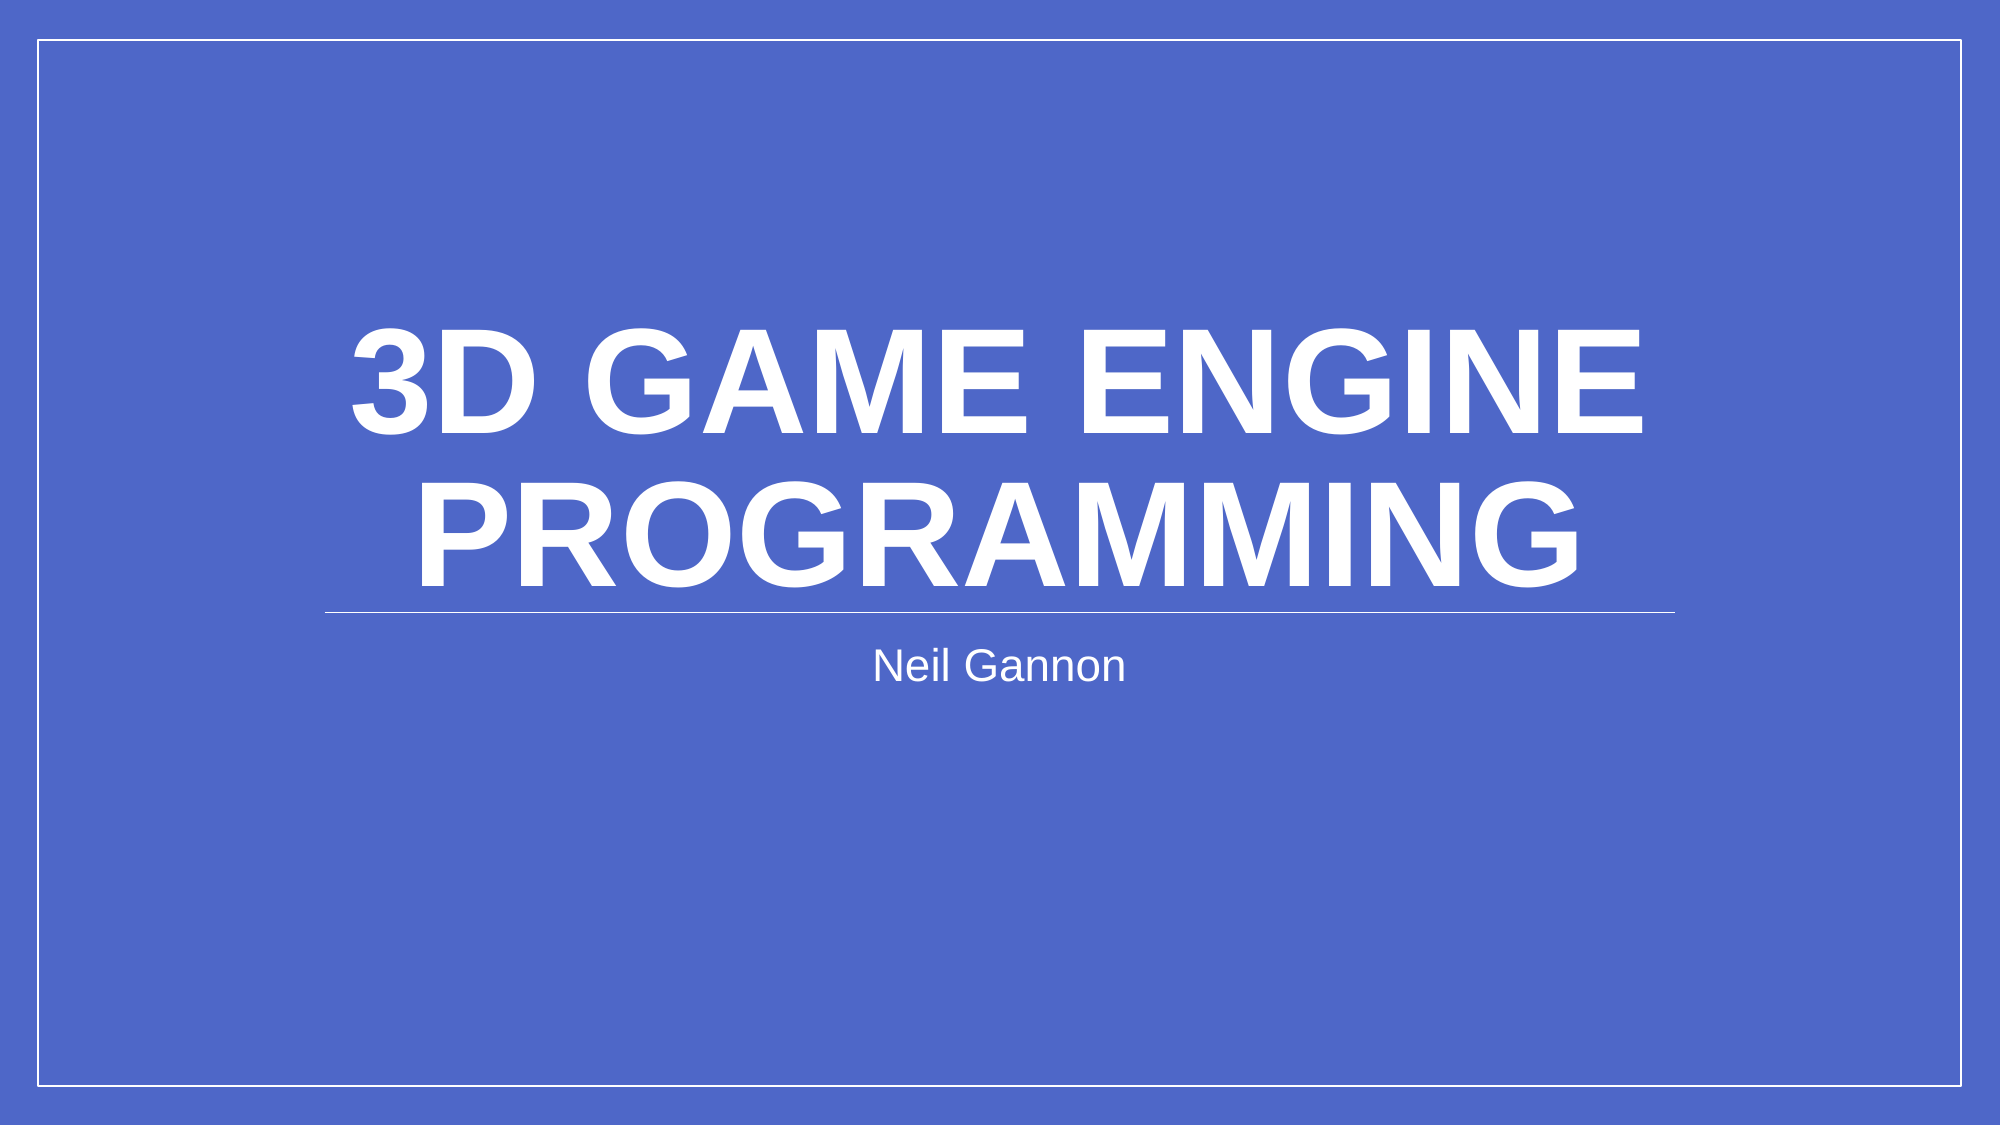

# 3D Game engine Programming
Neil Gannon